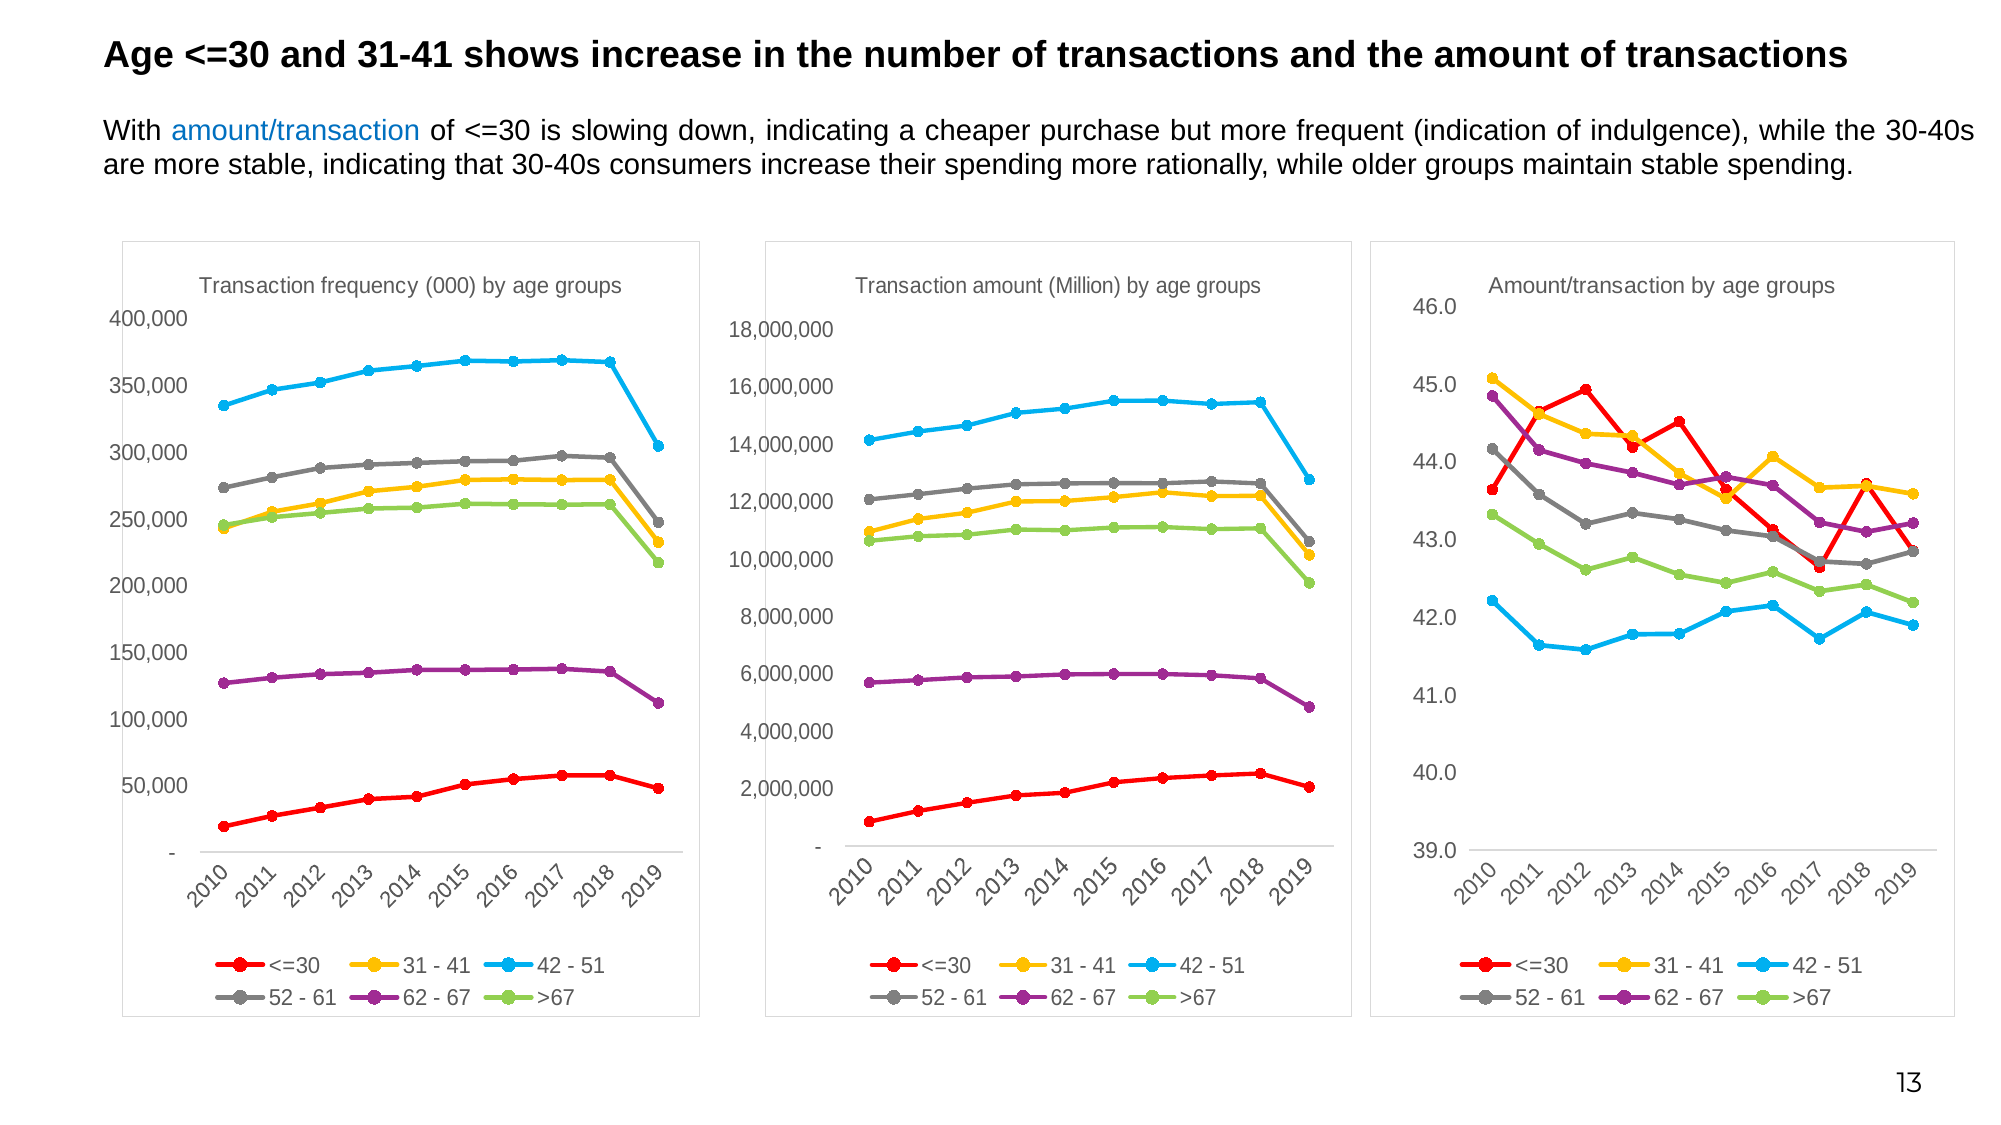

# Age <=30 and 31-41 shows increase in the number of transactions and the amount of transactions
With amount/transaction of <=30 is slowing down, indicating a cheaper purchase but more frequent (indication of indulgence), while the 30-40s are more stable, indicating that 30-40s consumers increase their spending more rationally, while older groups maintain stable spending.

### Chart: Transaction frequency (000) by age groups

| Category | <=30 | 31 - 41 | 42 - 51 | 52 - 61 | 62 - 67 | >67 |
|---|---|---|---|---|---|---|
| 2010 | 19180.0 | 242567.0 | 334532.0 | 272988.0 | 126578.0 | 245035.0 |
| 2011 | 27103.0 | 254995.0 | 346340.0 | 280814.0 | 130576.0 | 250942.0 |
| 2012 | 33285.0 | 261361.0 | 351862.0 | 287783.0 | 133278.0 | 254103.0 |
| 2013 | 39673.0 | 270353.0 | 360669.0 | 290341.0 | 134343.0 | 257429.0 |
| 2014 | 41456.0 | 273699.0 | 364186.0 | 291604.0 | 136491.0 | 258101.0 |
| 2015 | 50615.0 | 278847.0 | 368208.0 | 292844.0 | 136477.0 | 261074.0 |
| 2016 | 54665.0 | 279274.0 | 367600.0 | 293227.0 | 136757.0 | 260594.0 |
| 2017 | 57411.0 | 278745.0 | 368585.0 | 296897.0 | 137307.0 | 260363.0 |
| 2018 | 57560.0 | 278910.0 | 367099.0 | 295478.0 | 135195.0 | 260550.0 |
| 2019 | 47723.0 | 232231.0 | 304254.0 | 247146.0 | 111698.0 | 216914.0 |

### Chart: Transaction amount (Million) by age groups

| Category | <=30 | 31 - 41 | 42 - 51 | 52 - 61 | 62 - 67 | >67 |
|---|---|---|---|---|---|---|
| 2010 | 836897.4 | 10932037.4 | 14119126.49 | 12054869.39 | 5675652.25 | 10613973.19 |
| 2011 | 1209922.79 | 11374656.22 | 14419513.51 | 12236277.78 | 5764120.82 | 10774413.84 |
| 2012 | 1495200.21 | 11592214.68 | 14628354.15 | 12430430.12 | 5860666.15 | 10825545.55 |
| 2013 | 1752779.86 | 11983597.08 | 15066243.64 | 12582114.14 | 5891208.15 | 11008996.75 |
| 2014 | 1845115.84 | 12000283.64 | 15215526.78 | 12612543.58 | 5964260.31 | 10980090.36 |
| 2015 | 2208710.83 | 12135061.69 | 15489592.67 | 12624726.97 | 5977538.25 | 11078377.02 |
| 2016 | 2356977.59 | 12305373.62 | 15493117.8 | 12618409.32 | 5974872.84 | 11095277.73 |
| 2017 | 2447787.38 | 12170003.08 | 15375438.97 | 12680991.04 | 5933618.17 | 11020641.99 |
| 2018 | 2515900.04 | 12183599.14 | 15440183.59 | 12610735.71 | 5825804.78 | 11051094.68 |
| 2019 | 2044745.07 | 10120700.05 | 12745750.36 | 10587852.44 | 4825884.39 | 9150123.0 |

### Chart: Amount/transaction by age groups

| Category | <=30 | 31 - 41 | 42 - 51 | 52 - 61 | 62 - 67 | >67 |
|---|---|---|---|---|---|---|
| 2010 | 43.63385818561001 | 45.068114788903685 | 42.20560810326067 | 44.15897178630563 | 44.839168338889856 | 43.31615152937335 |
| 2011 | 44.641655536287494 | 44.60736963469872 | 41.63398253161633 | 43.574315311914646 | 44.1437999326063 | 42.935872990571525 |
| 2012 | 44.921141955835964 | 44.35326877384154 | 41.57412323581404 | 43.19376099352637 | 43.973245021684 | 42.60298205845661 |
| 2013 | 44.180673505910825 | 44.32574108665337 | 41.773048529260905 | 43.33564374304697 | 43.851991916214466 | 42.765177000260266 |
| 2014 | 44.50781165573138 | 43.844820916408175 | 41.77954885690279 | 43.25229962551954 | 43.69709585247379 | 42.54183579296477 |
| 2015 | 43.63747564951102 | 43.51870986598385 | 42.06750714270195 | 43.110758526724126 | 43.79886904020458 | 42.43385791001785 |
| 2016 | 43.11675825482484 | 44.06200942443621 | 42.146675190424375 | 43.032903927673786 | 43.68970392740408 | 42.576873335533435 |
| 2017 | 42.63620874048527 | 43.65998701321997 | 41.71477127392596 | 42.711752021744914 | 43.214243774898584 | 42.327988193406895 |
| 2018 | 43.70917373175816 | 43.68290538166434 | 42.05999904657872 | 42.679102031284906 | 43.09186567550575 | 42.414487353674915 |
| 2019 | 42.846113404438114 | 43.58031464360917 | 41.891808686163536 | 42.84047664133751 | 43.20475200988379 | 42.1831831970274 |